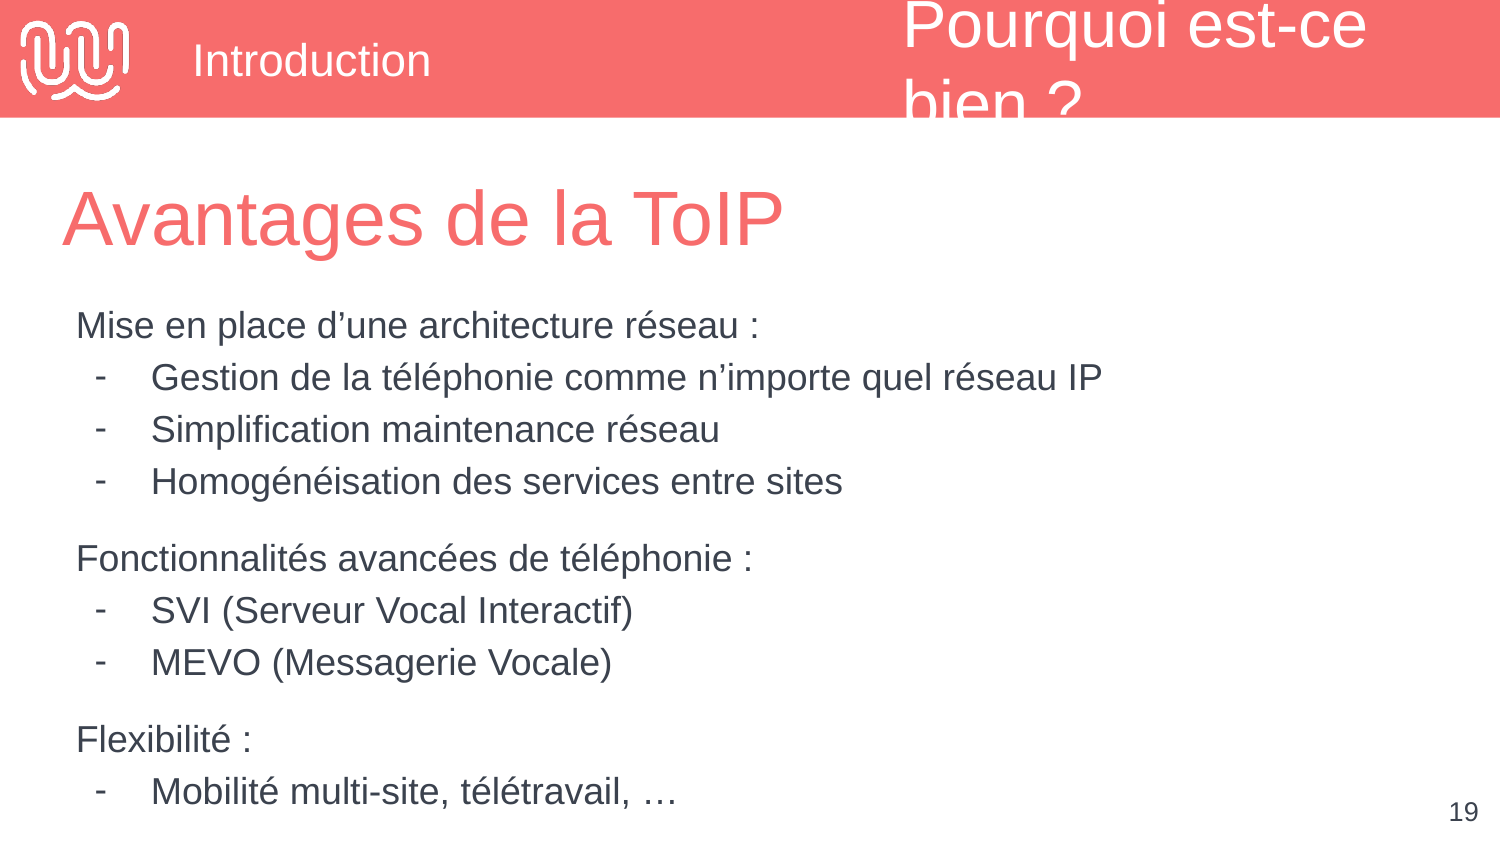

# Introduction
Pourquoi est-ce bien ?
Avantages de la ToIP
Mise en place d’une architecture réseau :
Gestion de la téléphonie comme n’importe quel réseau IP
Simplification maintenance réseau
Homogénéisation des services entre sites

Fonctionnalités avancées de téléphonie :
SVI (Serveur Vocal Interactif)
MEVO (Messagerie Vocale)

Flexibilité :
Mobilité multi-site, télétravail, …
19